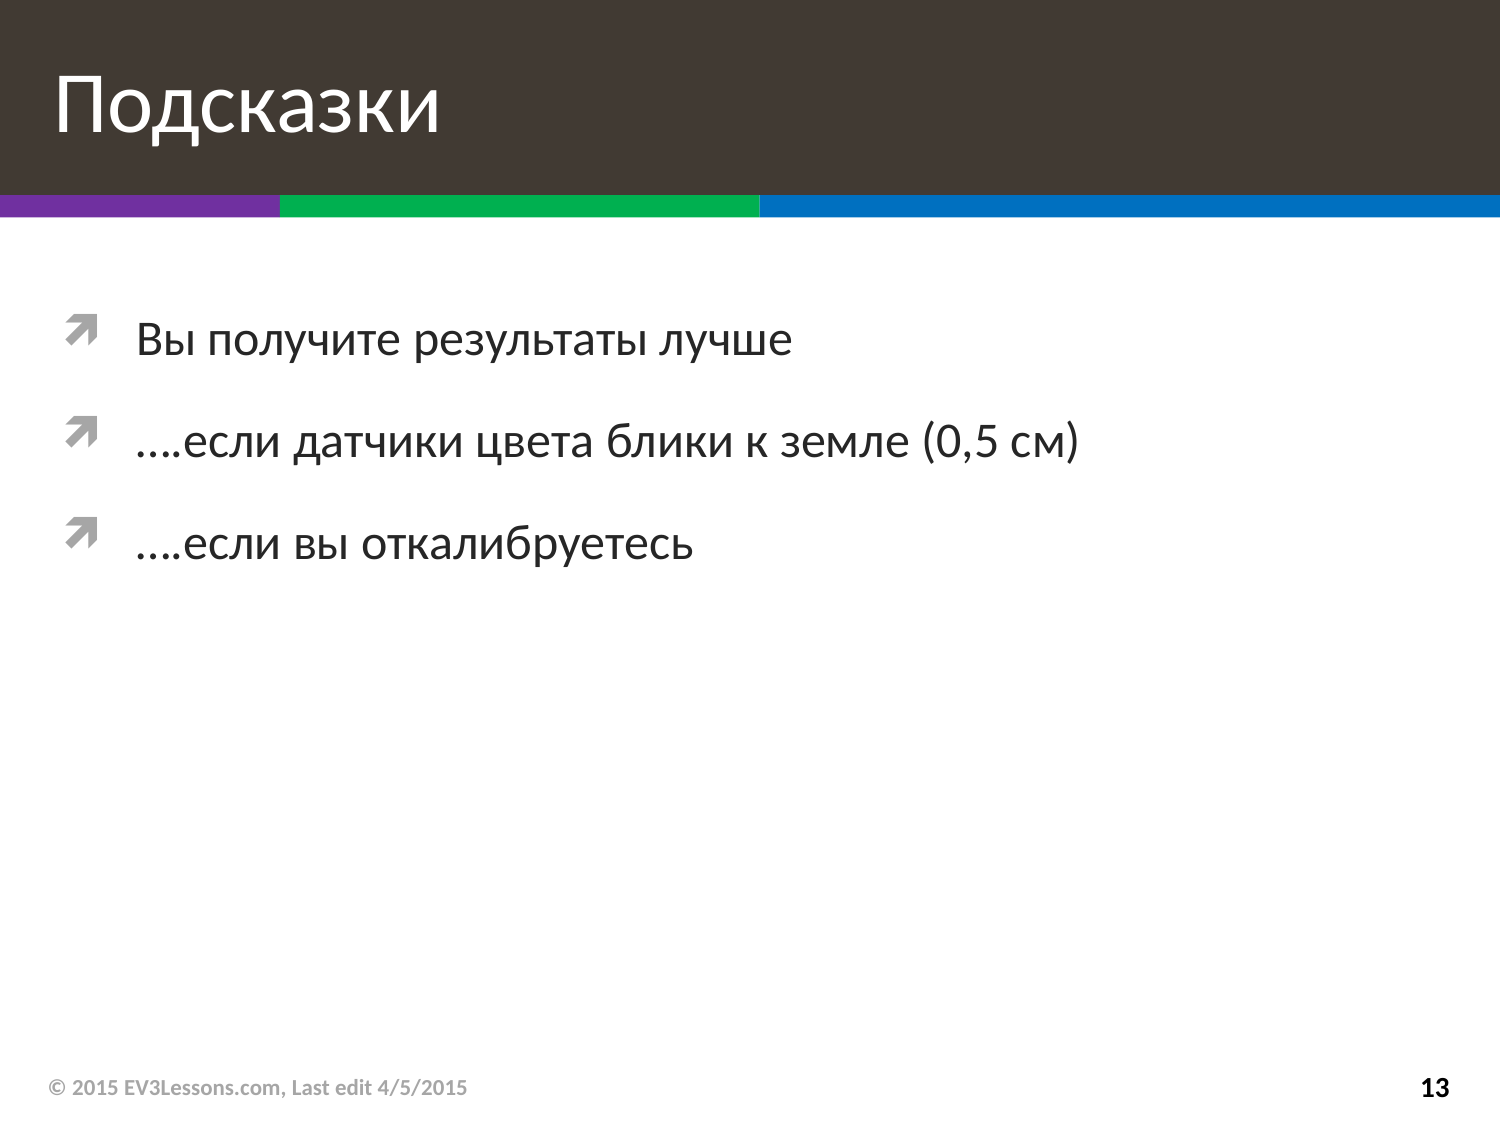

# Подсказки
Вы получите результаты лучше
….если датчики цвета блики к земле (0,5 см)
….если вы откалибруетесь
© 2015 EV3Lessons.com, Last edit 4/5/2015
13